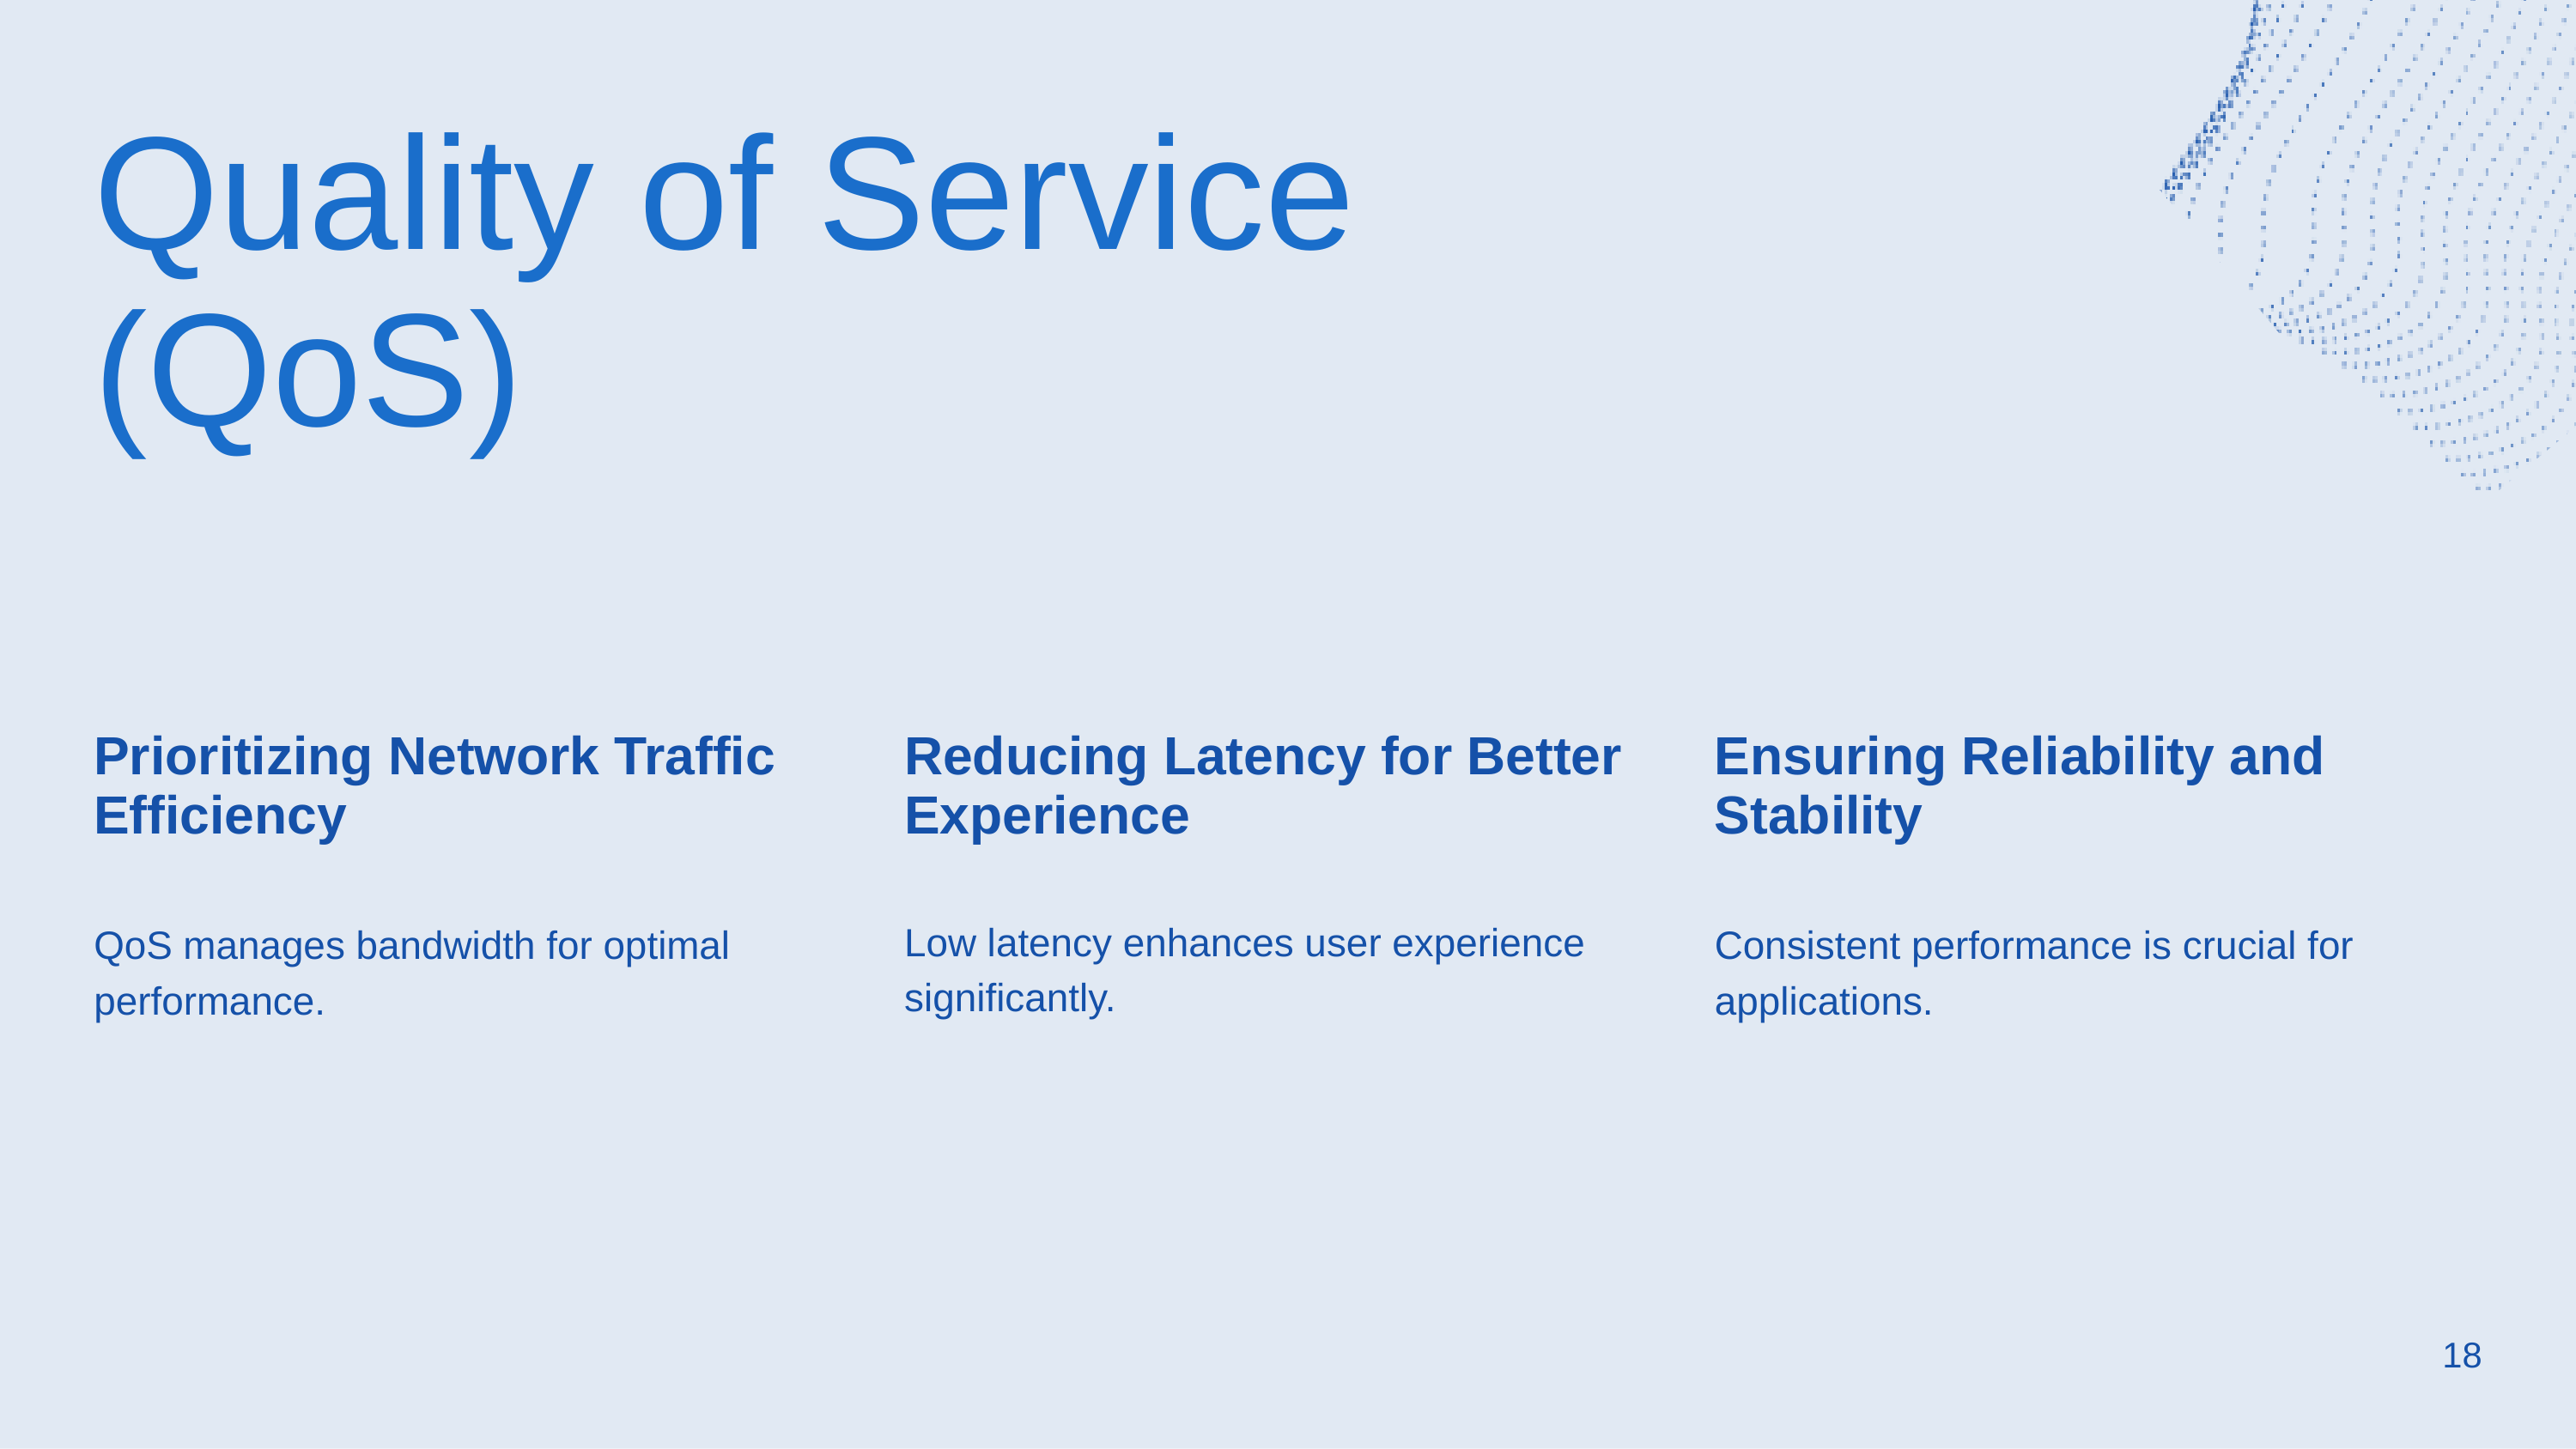

Quality of Service (QoS)
Reducing Latency for Better Experience
Low latency enhances user experience significantly.
Ensuring Reliability and Stability
Consistent performance is crucial for applications.
Prioritizing Network Traffic Efficiency
QoS manages bandwidth for optimal performance.
18